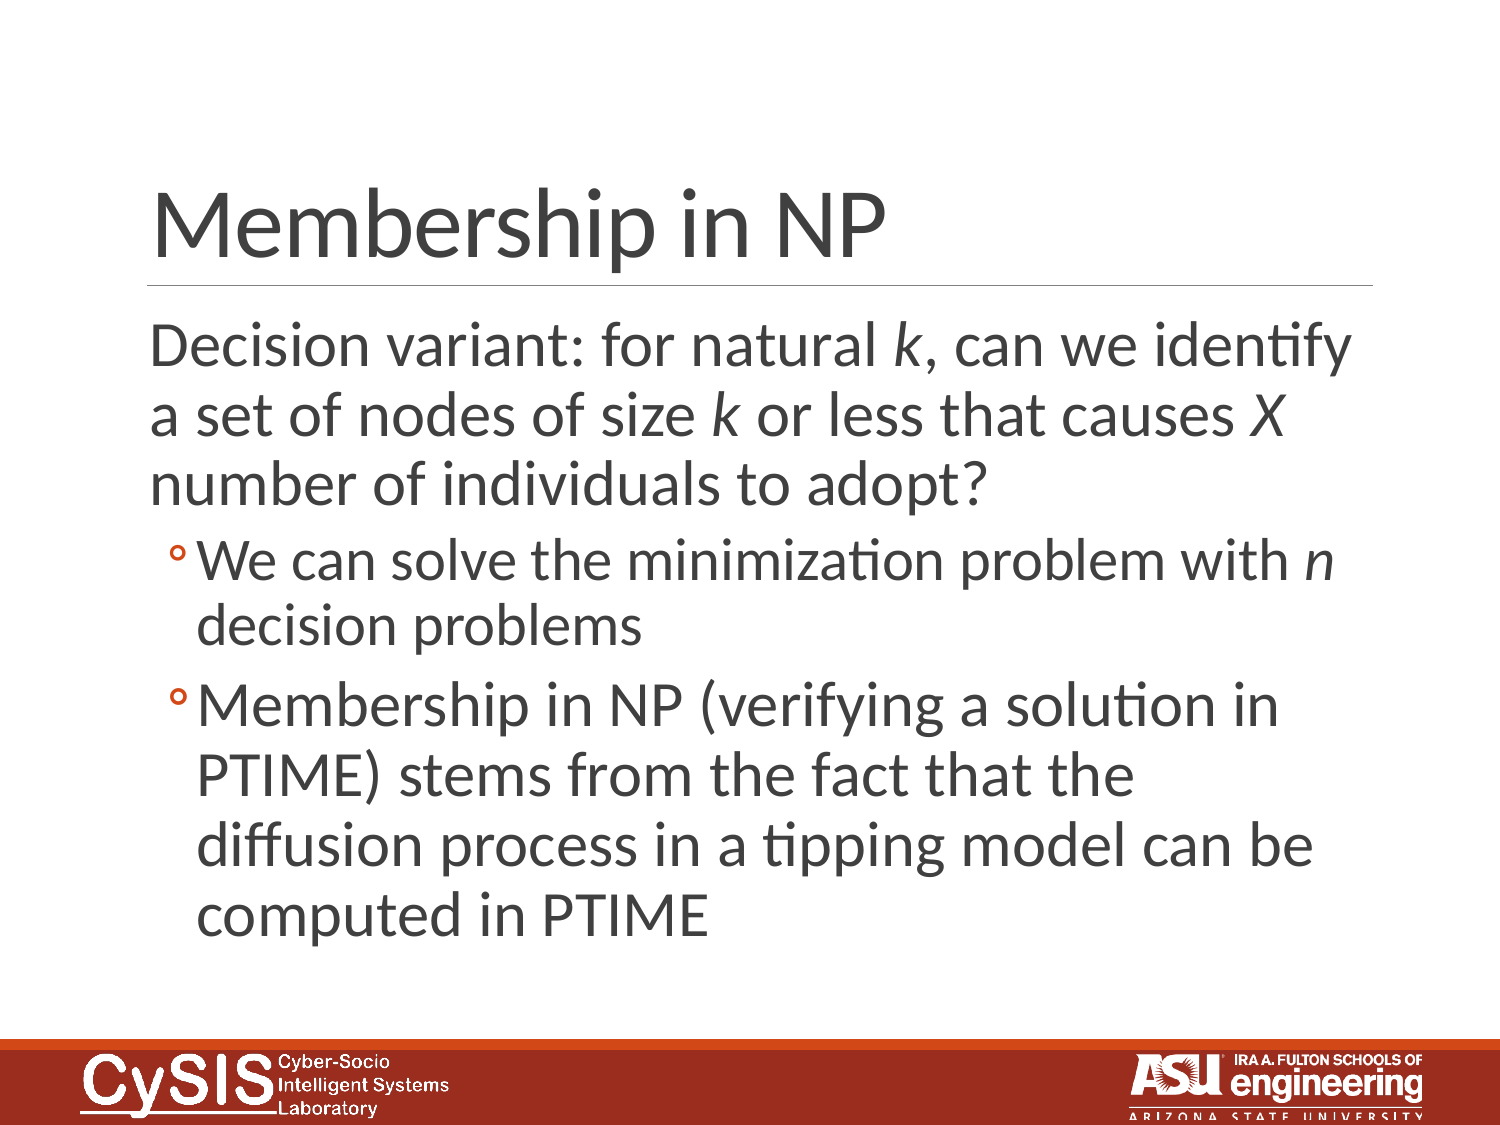

# Membership in NP
Decision variant: for natural k, can we identify a set of nodes of size k or less that causes X number of individuals to adopt?
We can solve the minimization problem with n decision problems
Membership in NP (verifying a solution in PTIME) stems from the fact that the diffusion process in a tipping model can be computed in PTIME